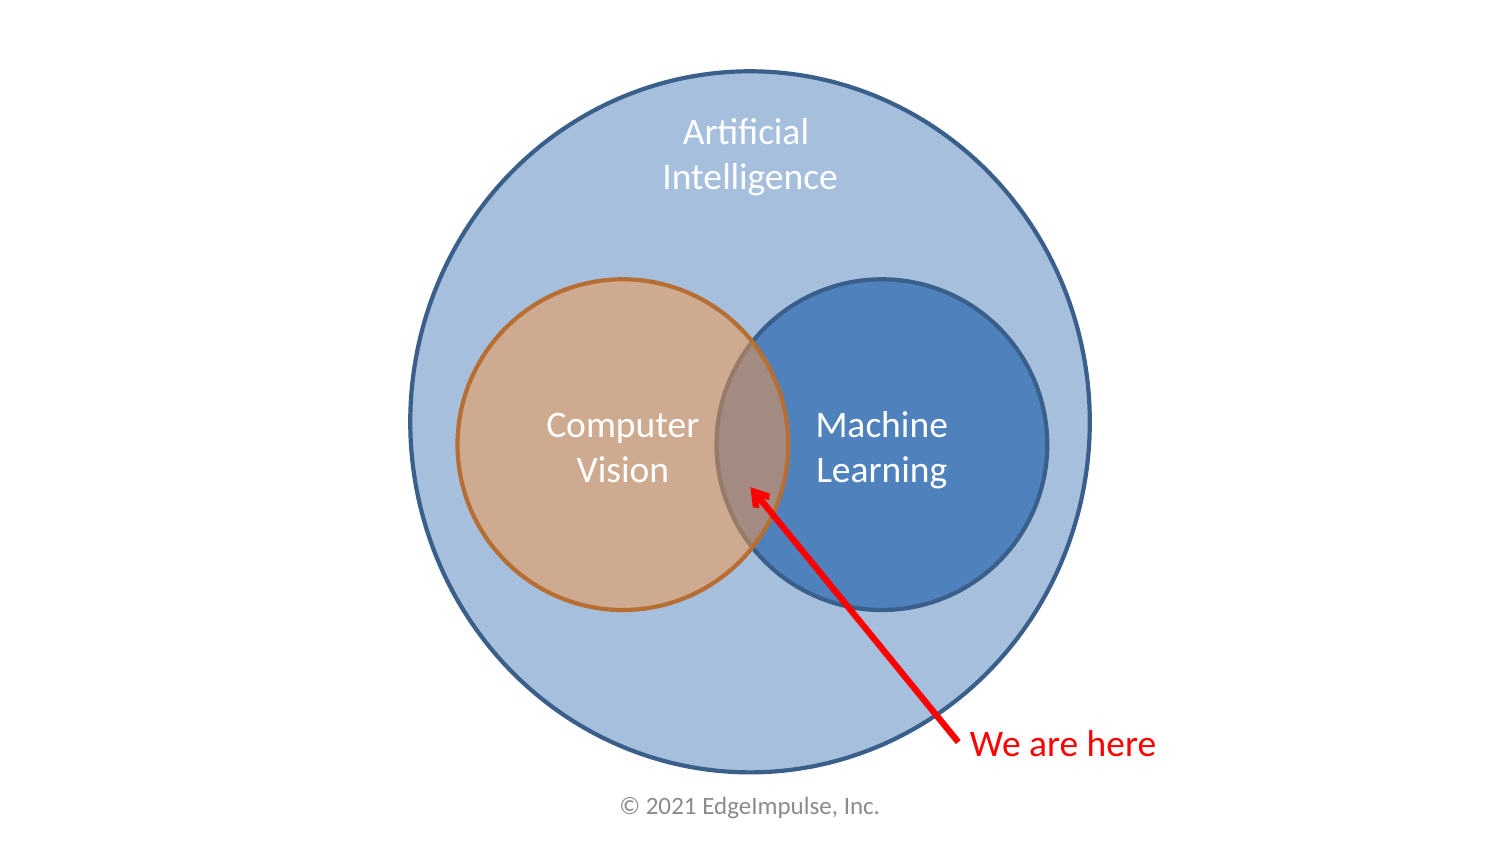

Artificial
Intelligence
Computer
Vision
Machine
Learning
We are here
© 2021 EdgeImpulse, Inc.